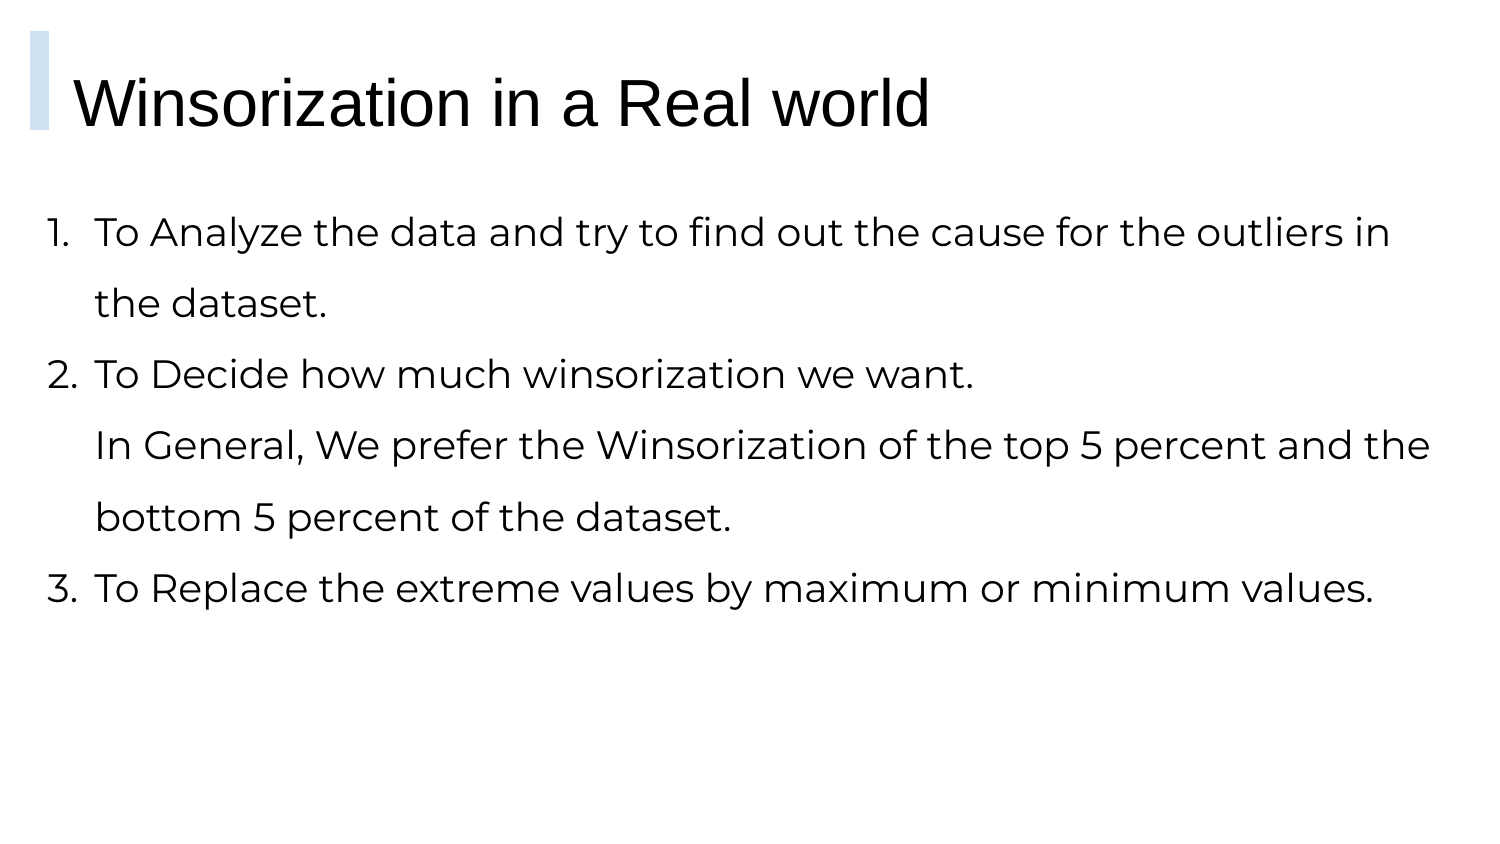

# Winsorization in a Real world
To Analyze the data and try to find out the cause for the outliers in the dataset.
To Decide how much winsorization we want.
In General, We prefer the Winsorization of the top 5 percent and the bottom 5 percent of the dataset.
To Replace the extreme values by maximum or minimum values.